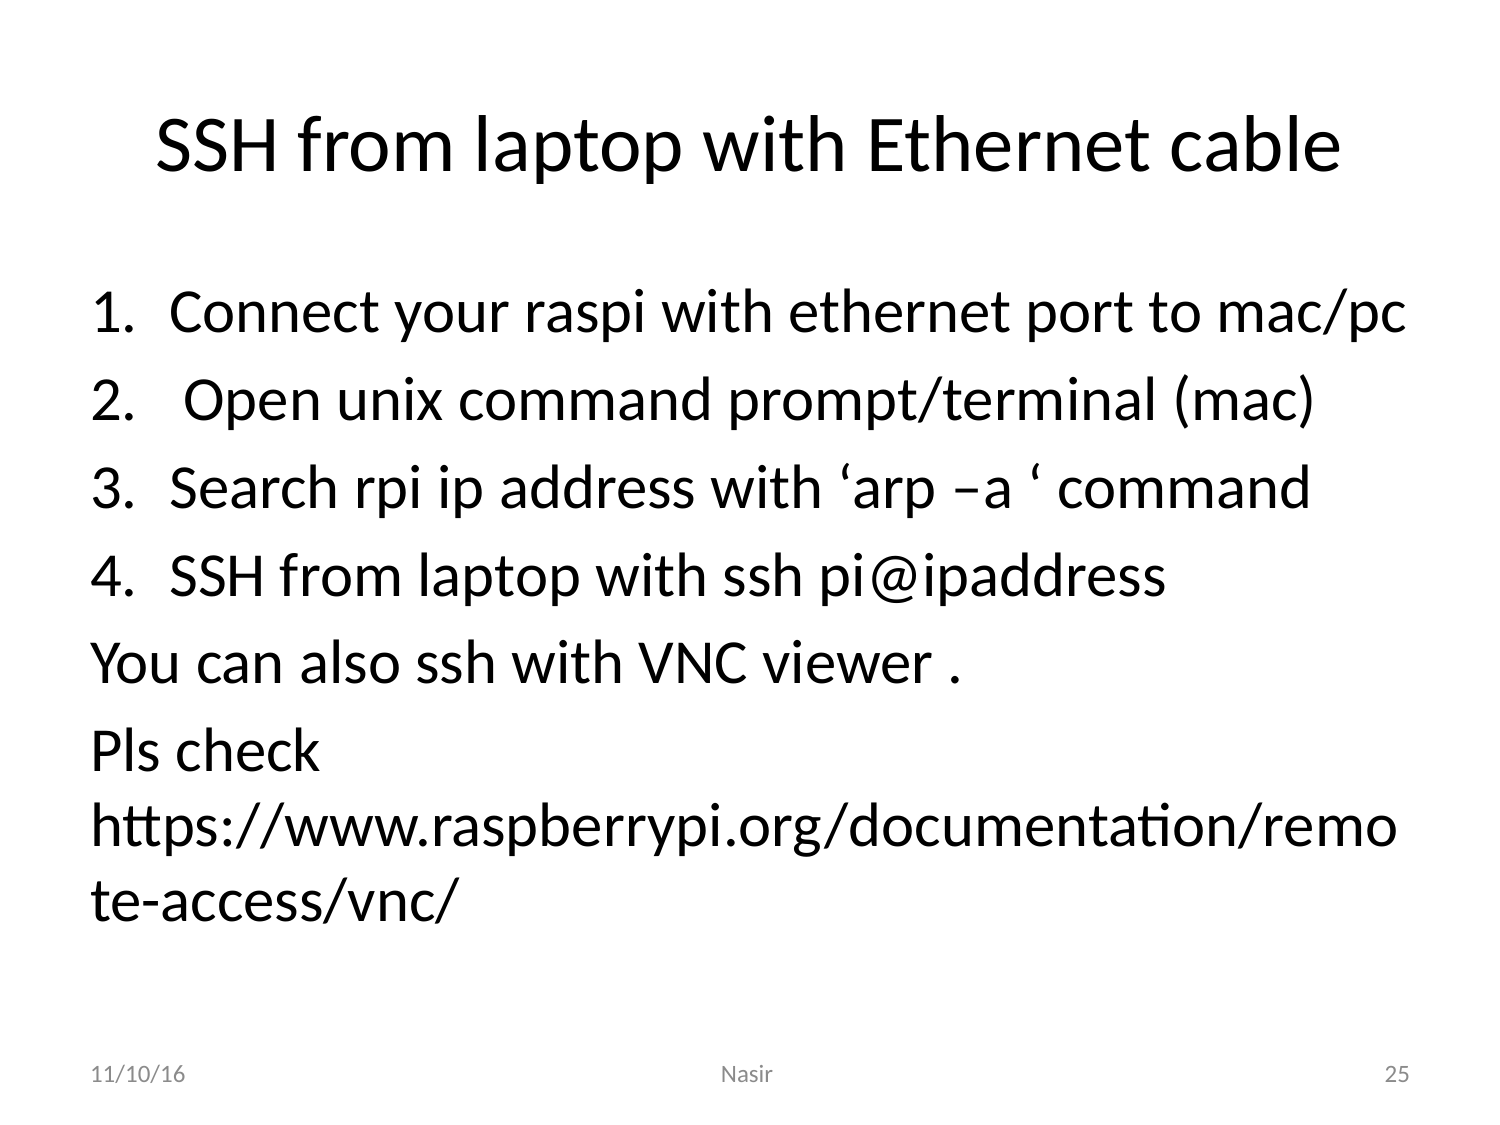

# SSH from laptop with Ethernet cable
Connect your raspi with ethernet port to mac/pc
 Open unix command prompt/terminal (mac)
Search rpi ip address with ‘arp –a ‘ command
SSH from laptop with ssh pi@ipaddress
You can also ssh with VNC viewer .
Pls check https://www.raspberrypi.org/documentation/remote-access/vnc/

11/10/16
Nasir
25